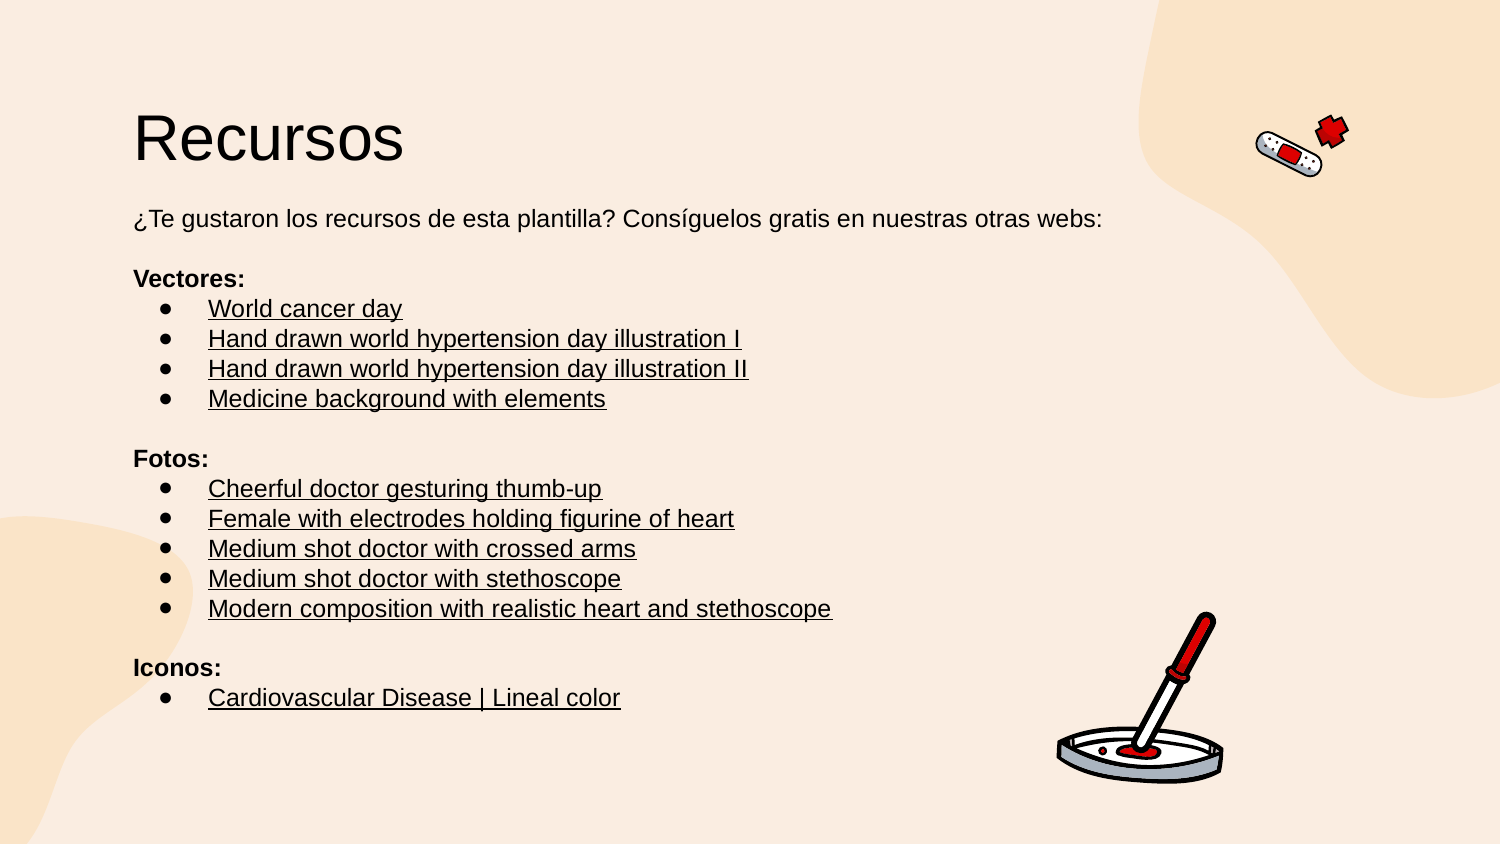

# Recursos

¿Te gustaron los recursos de esta plantilla? Consíguelos gratis en nuestras otras webs:

Vectores:
World cancer day
Hand drawn world hypertension day illustration I
Hand drawn world hypertension day illustration II
Medicine background with elements

Fotos:
Cheerful doctor gesturing thumb-up
Female with electrodes holding figurine of heart
Medium shot doctor with crossed arms
Medium shot doctor with stethoscope
Modern composition with realistic heart and stethoscope

Iconos:
Cardiovascular Disease | Lineal color